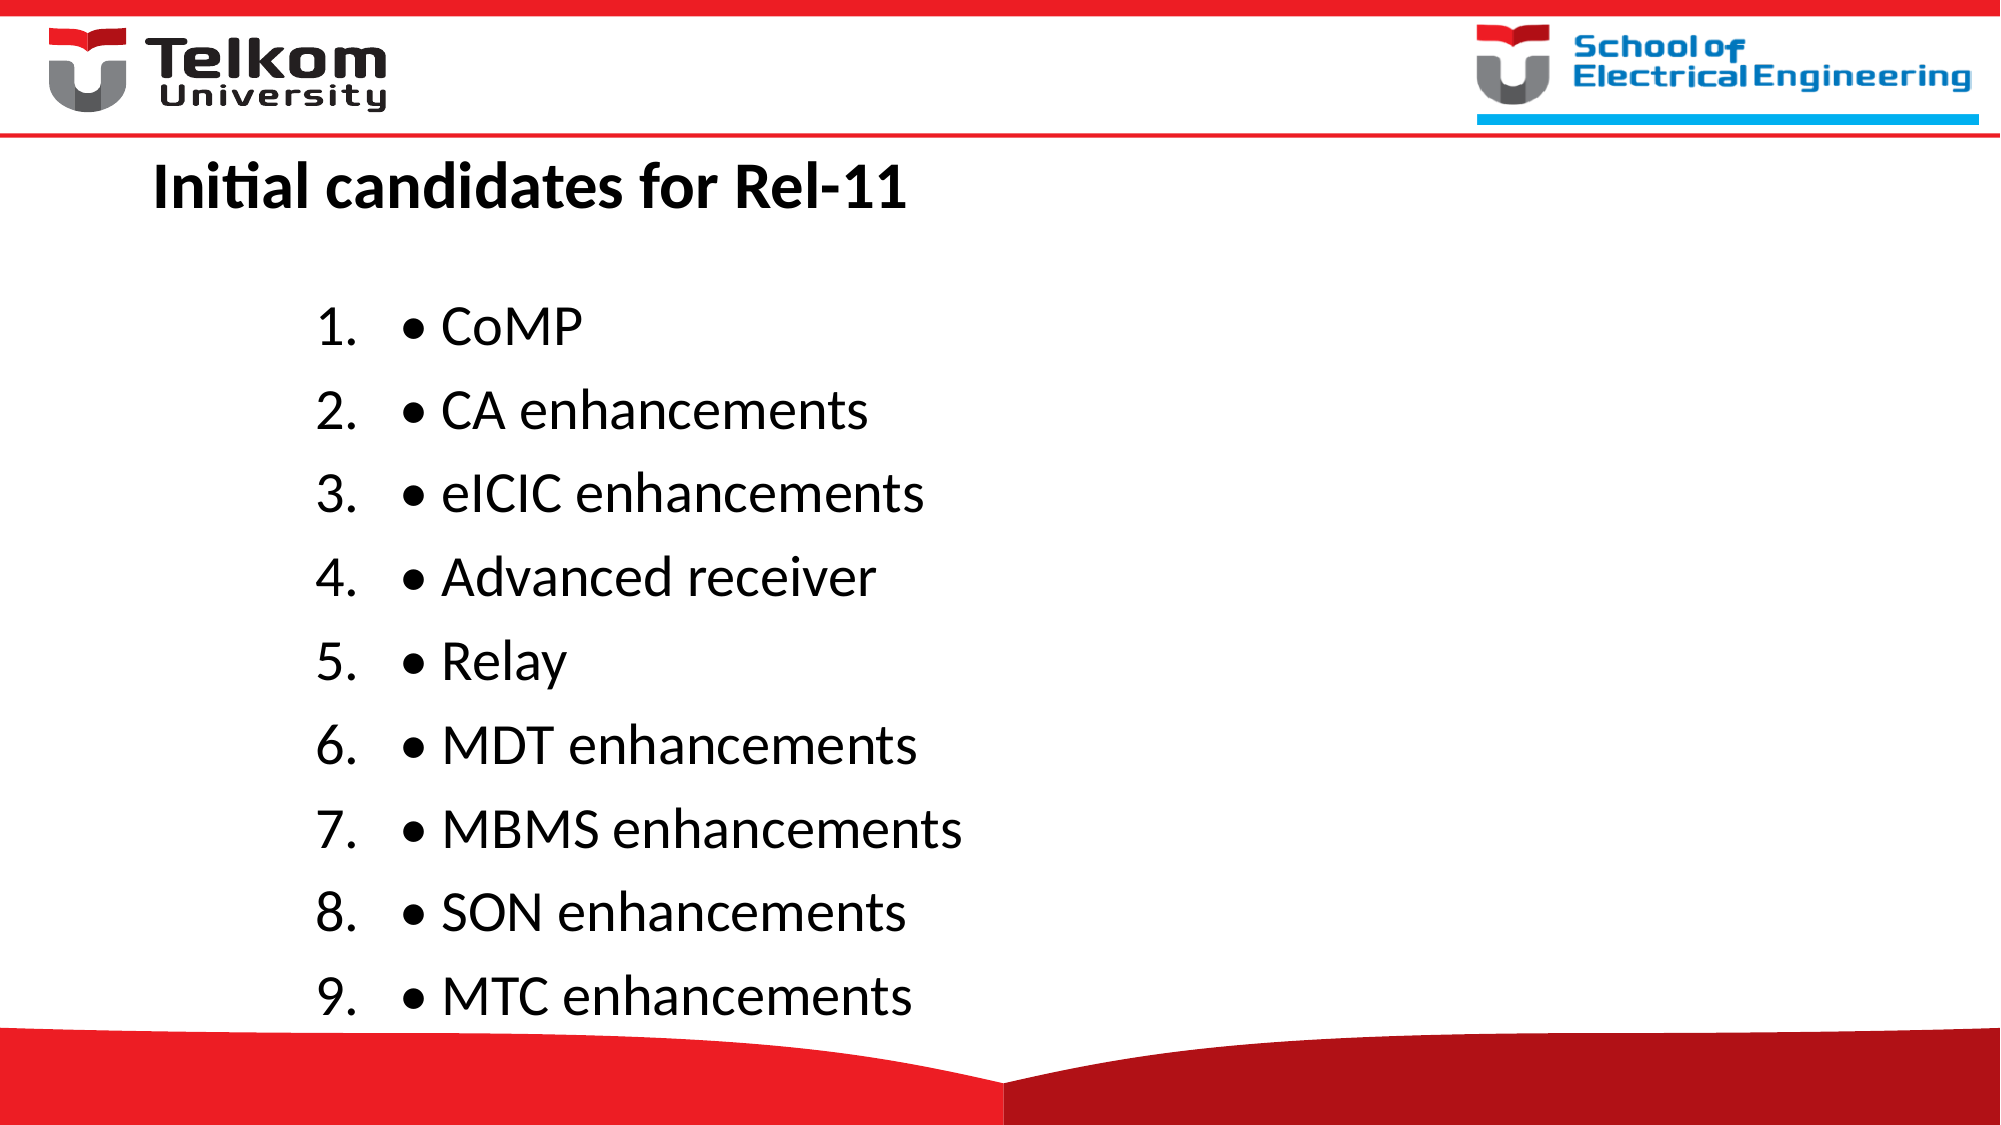

# Initial candidates for Rel-11
• CoMP
• CA enhancements
• eICIC enhancements
• Advanced receiver
• Relay
• MDT enhancements
• MBMS enhancements
• SON enhancements
• MTC enhancements